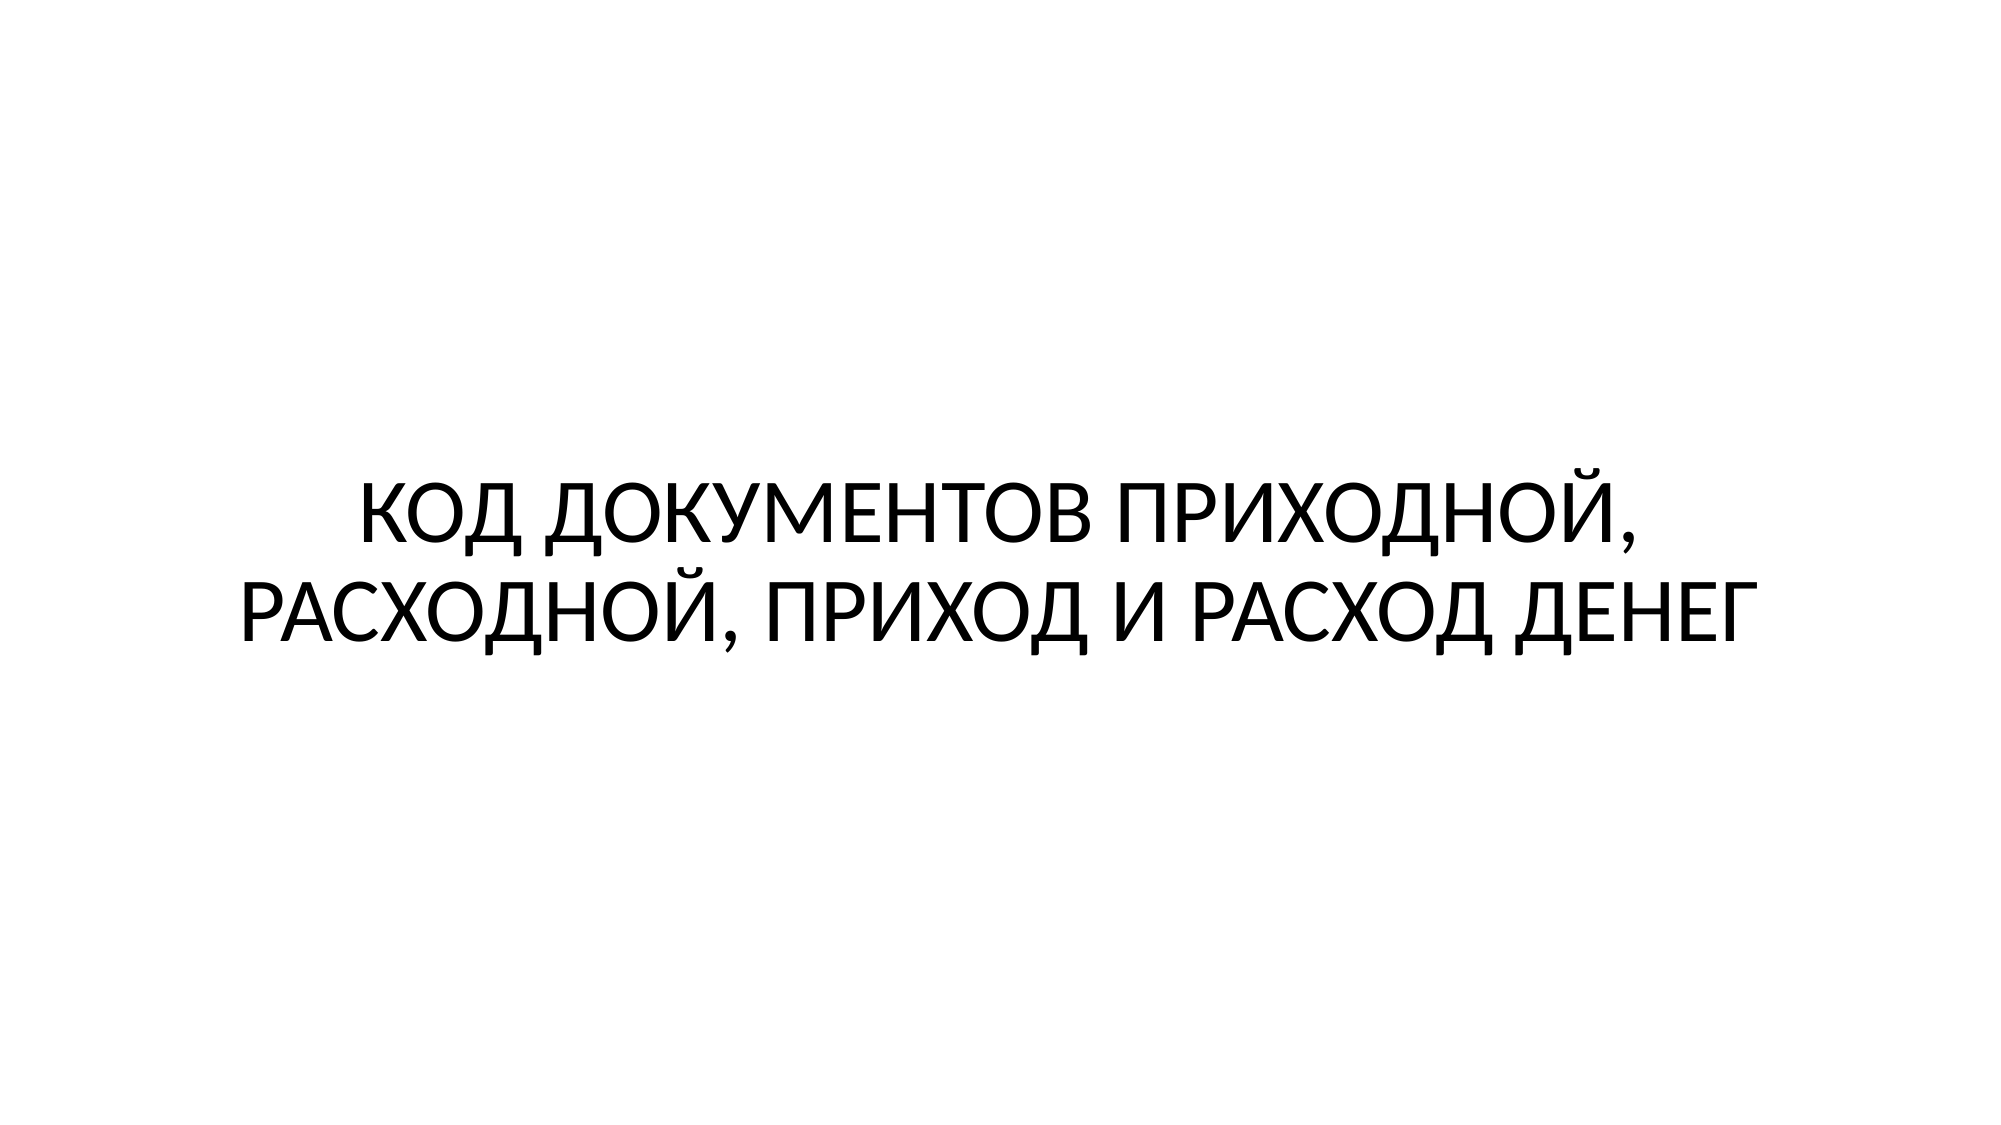

# КОД ДОКУМЕНТОВ ПРИХОДНОЙ, РАСХОДНОЙ, ПРИХОД И РАСХОД ДЕНЕГ